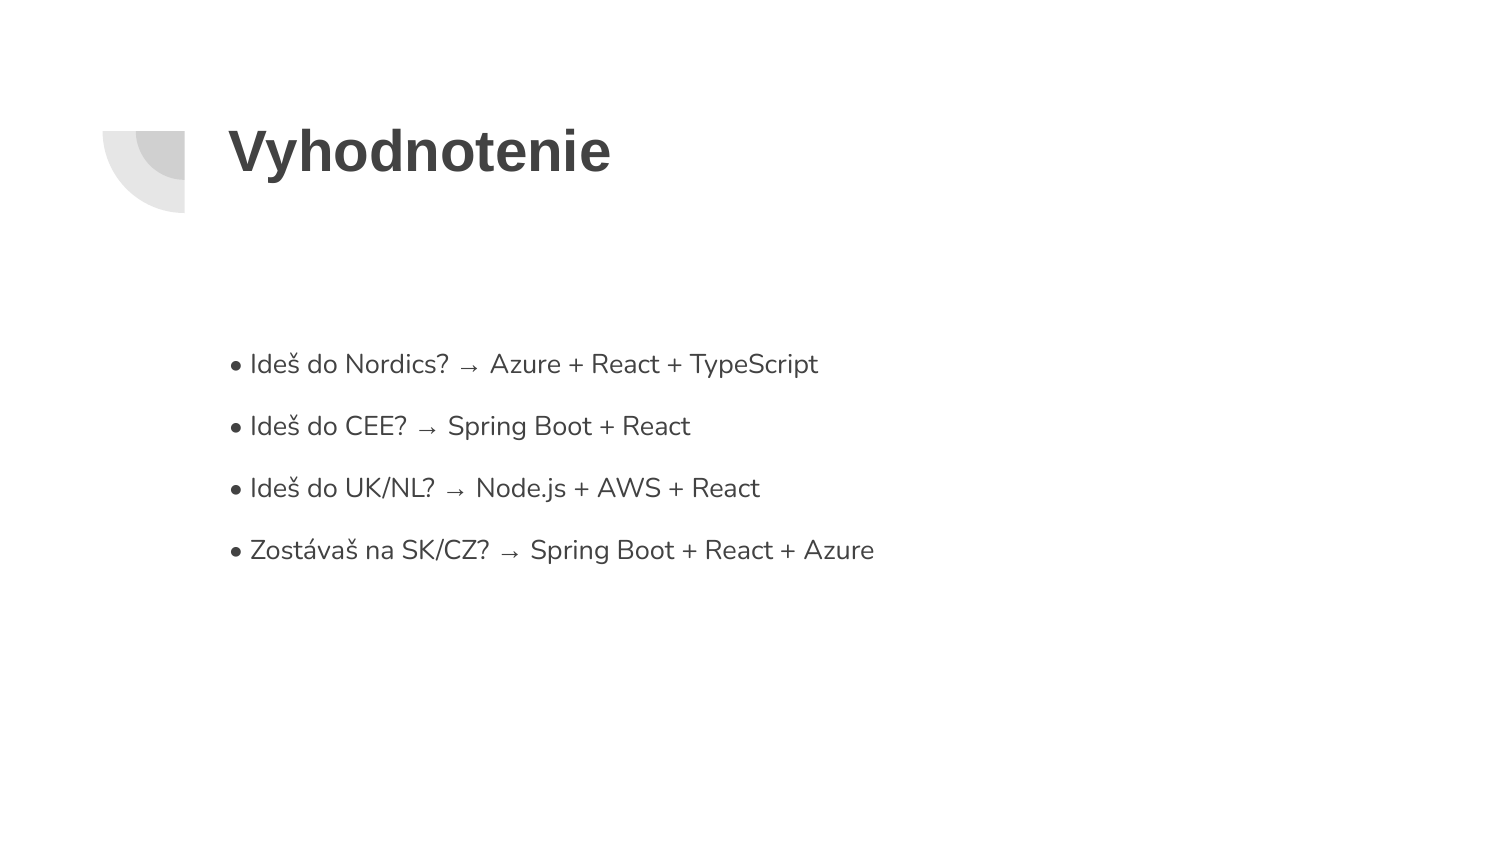

# Vyhodnotenie
• Ideš do Nordics? → Azure + React + TypeScript
• Ideš do CEE? → Spring Boot + React
• Ideš do UK/NL? → Node.js + AWS + React
• Zostávaš na SK/CZ? → Spring Boot + React + Azure